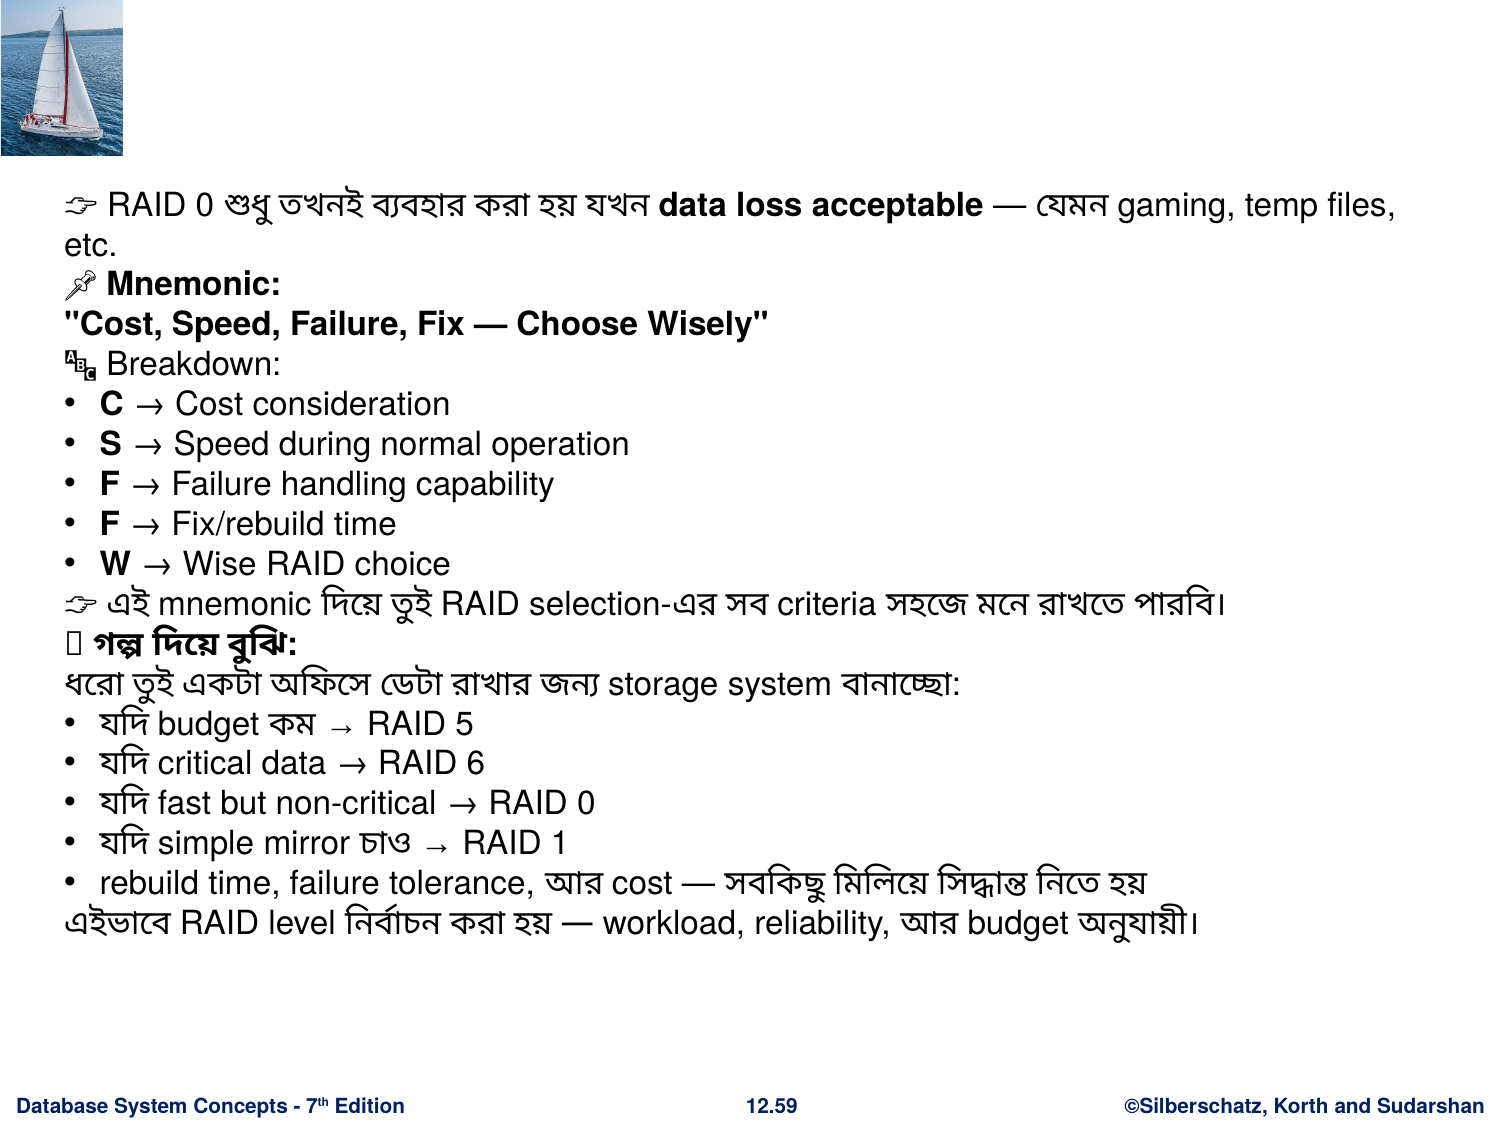

👉 RAID 0 শুধু তখনই ব্যবহার করা হয় যখন data loss acceptable — যেমন gaming, temp files, etc.
📌 Mnemonic:
"Cost, Speed, Failure, Fix — Choose Wisely"
🔤 Breakdown:
C → Cost consideration
S → Speed during normal operation
F → Failure handling capability
F → Fix/rebuild time
W → Wise RAID choice
👉 এই mnemonic দিয়ে তুই RAID selection-এর সব criteria সহজে মনে রাখতে পারবি।
🧺 গল্প দিয়ে বুঝি:
ধরো তুই একটা অফিসে ডেটা রাখার জন্য storage system বানাচ্ছো:
যদি budget কম → RAID 5
যদি critical data → RAID 6
যদি fast but non-critical → RAID 0
যদি simple mirror চাও → RAID 1
rebuild time, failure tolerance, আর cost — সবকিছু মিলিয়ে সিদ্ধান্ত নিতে হয়
এইভাবে RAID level নির্বাচন করা হয় — workload, reliability, আর budget অনুযায়ী।